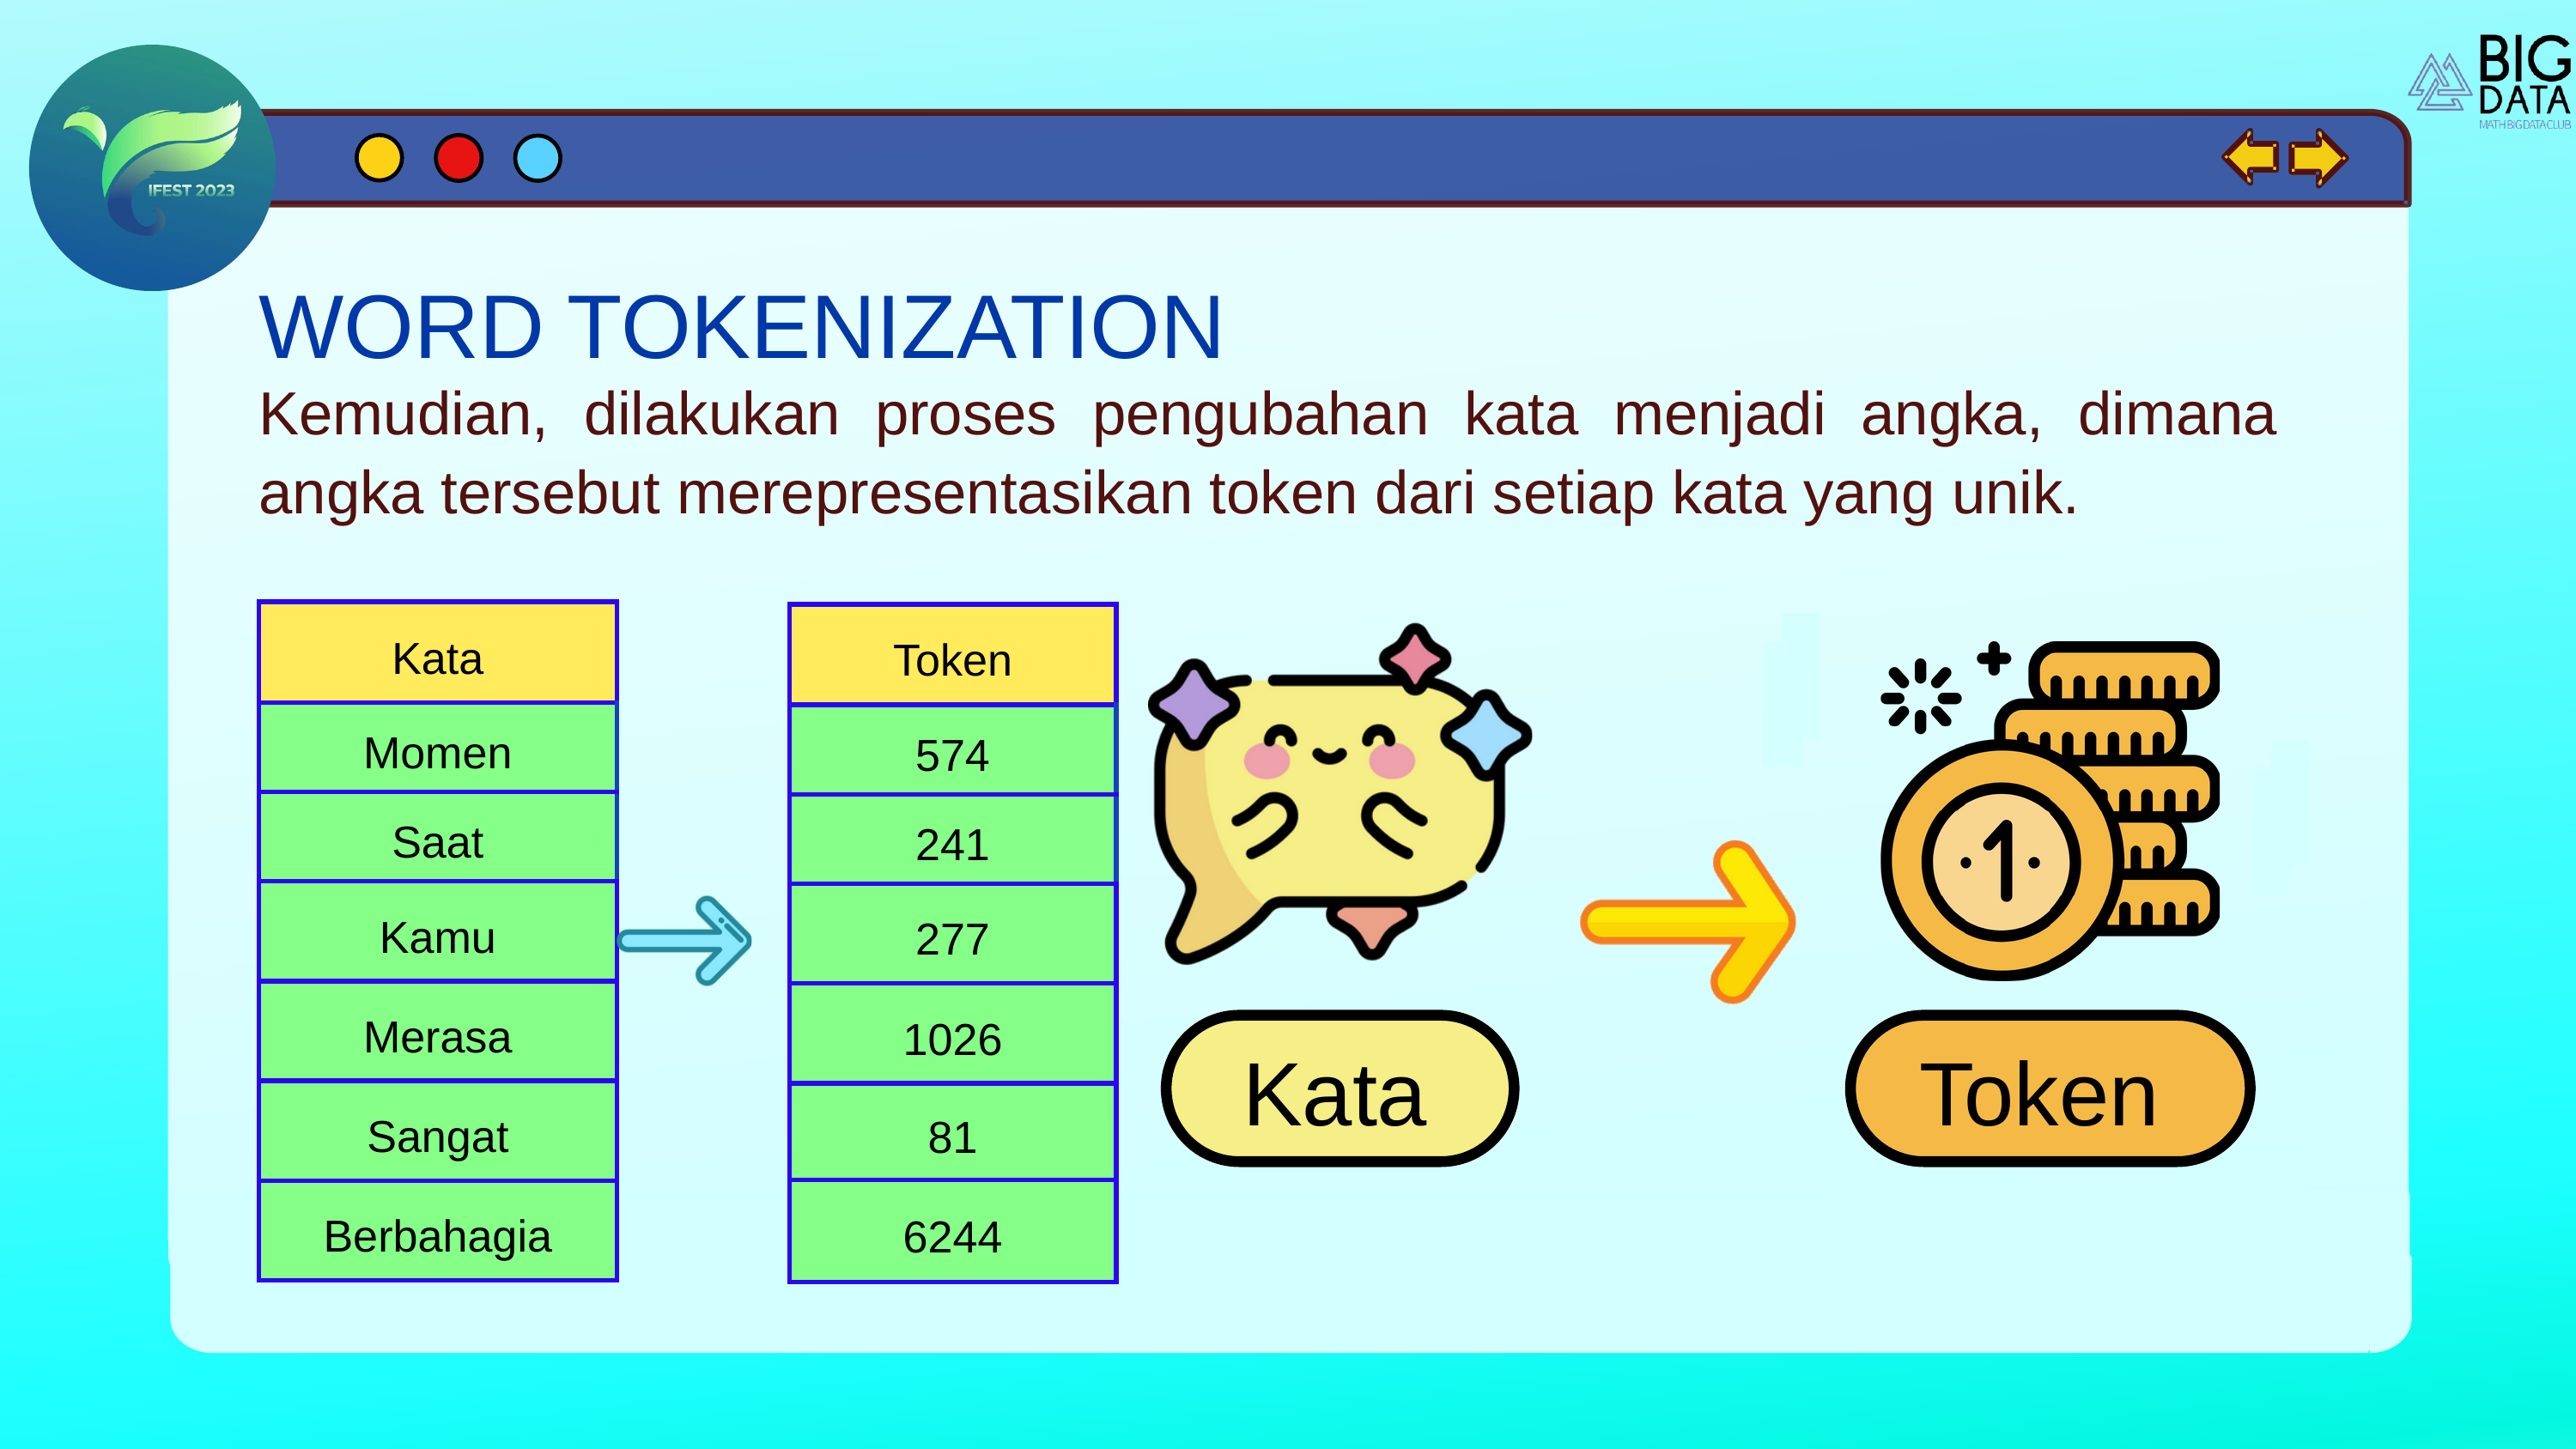

WORD TOKENIZATION
Kemudian, dilakukan proses pengubahan kata menjadi angka, dimana angka tersebut merepresentasikan token dari setiap kata yang unik.
| Kata |
| --- |
| Momen |
| Saat |
| Kamu |
| Merasa |
| Sangat |
| Berbahagia |

| Token |
| --- |
| 574 |
| 241 |
| 277 |
| 1026 |
| 81 |
| 6244 |

Kata
Token